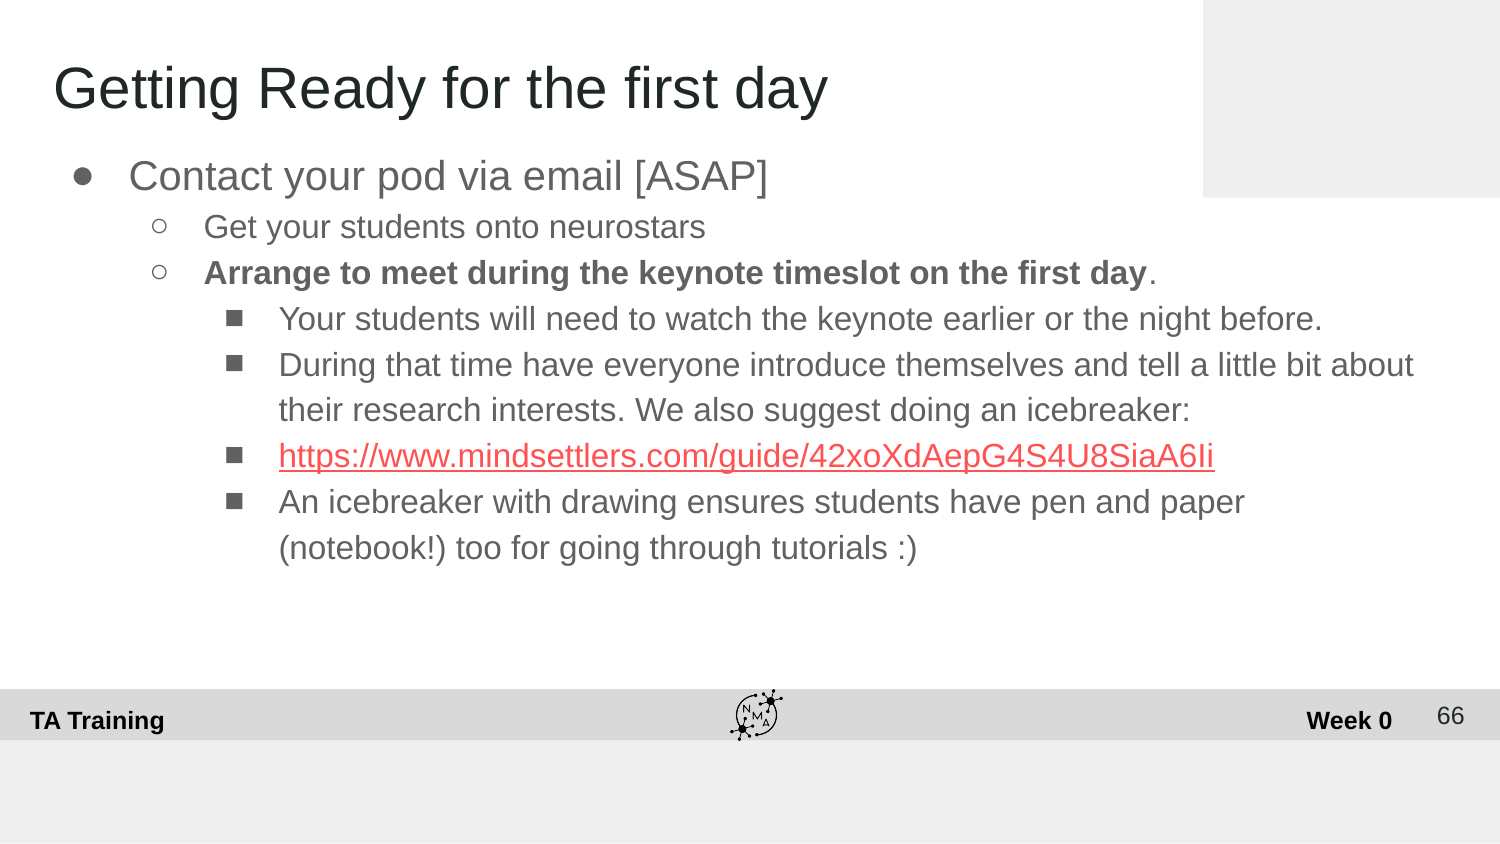

# Getting Ready for the first day
Contact your pod via email [ASAP]
Get your students onto neurostars
Arrange to meet during the keynote timeslot on the first day.
Your students will need to watch the keynote earlier or the night before.
During that time have everyone introduce themselves and tell a little bit about their research interests. We also suggest doing an icebreaker:
https://www.mindsettlers.com/guide/42xoXdAepG4S4U8SiaA6Ii
An icebreaker with drawing ensures students have pen and paper (notebook!) too for going through tutorials :)
66